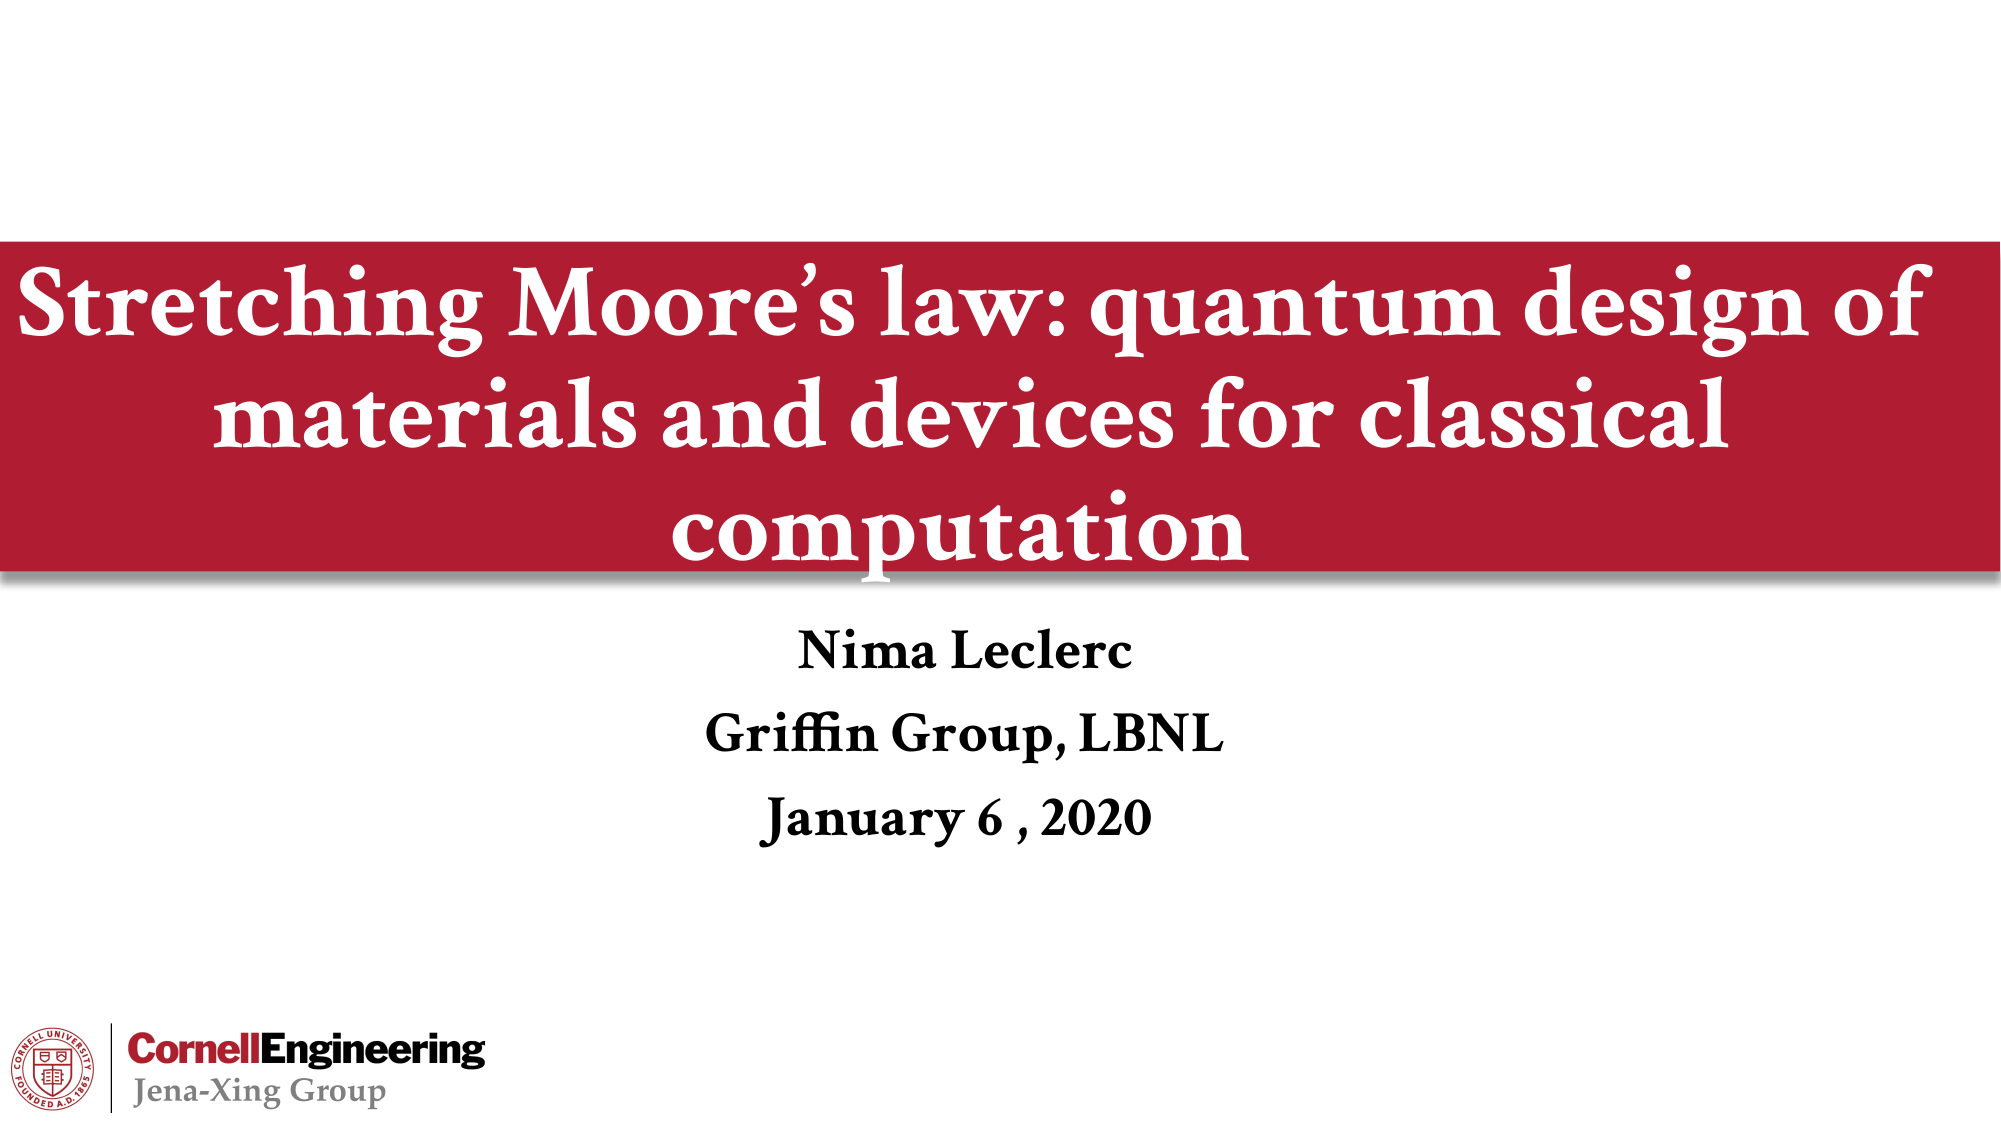

# Stretching Moore’s law: quantum design of materials and devices for classical computation
Nima Leclerc
Griffin Group, LBNL
January 6 , 2020